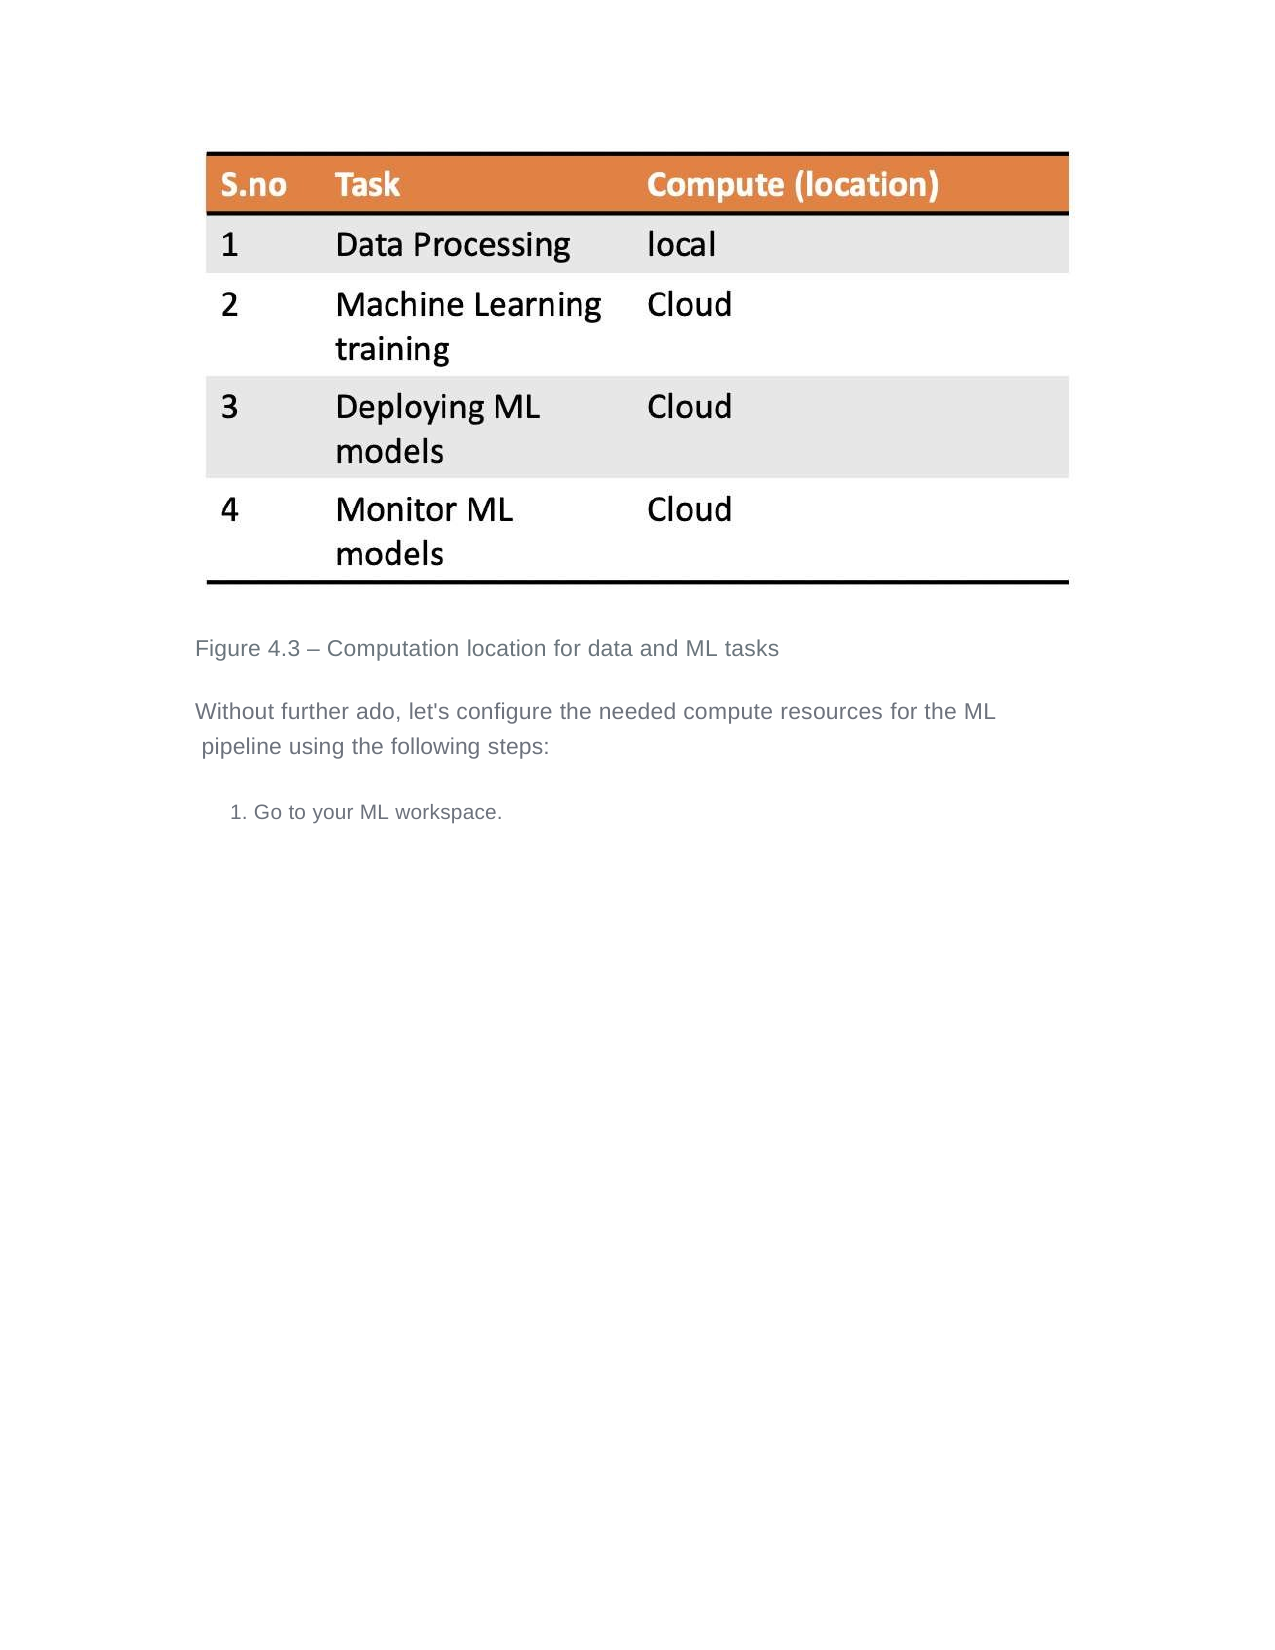

Figure 4.3 – Computation location for data and ML tasks

Without further ado, let's configure the needed compute resources for the ML  pipeline using the following steps:

1. Go to your ML workspace.